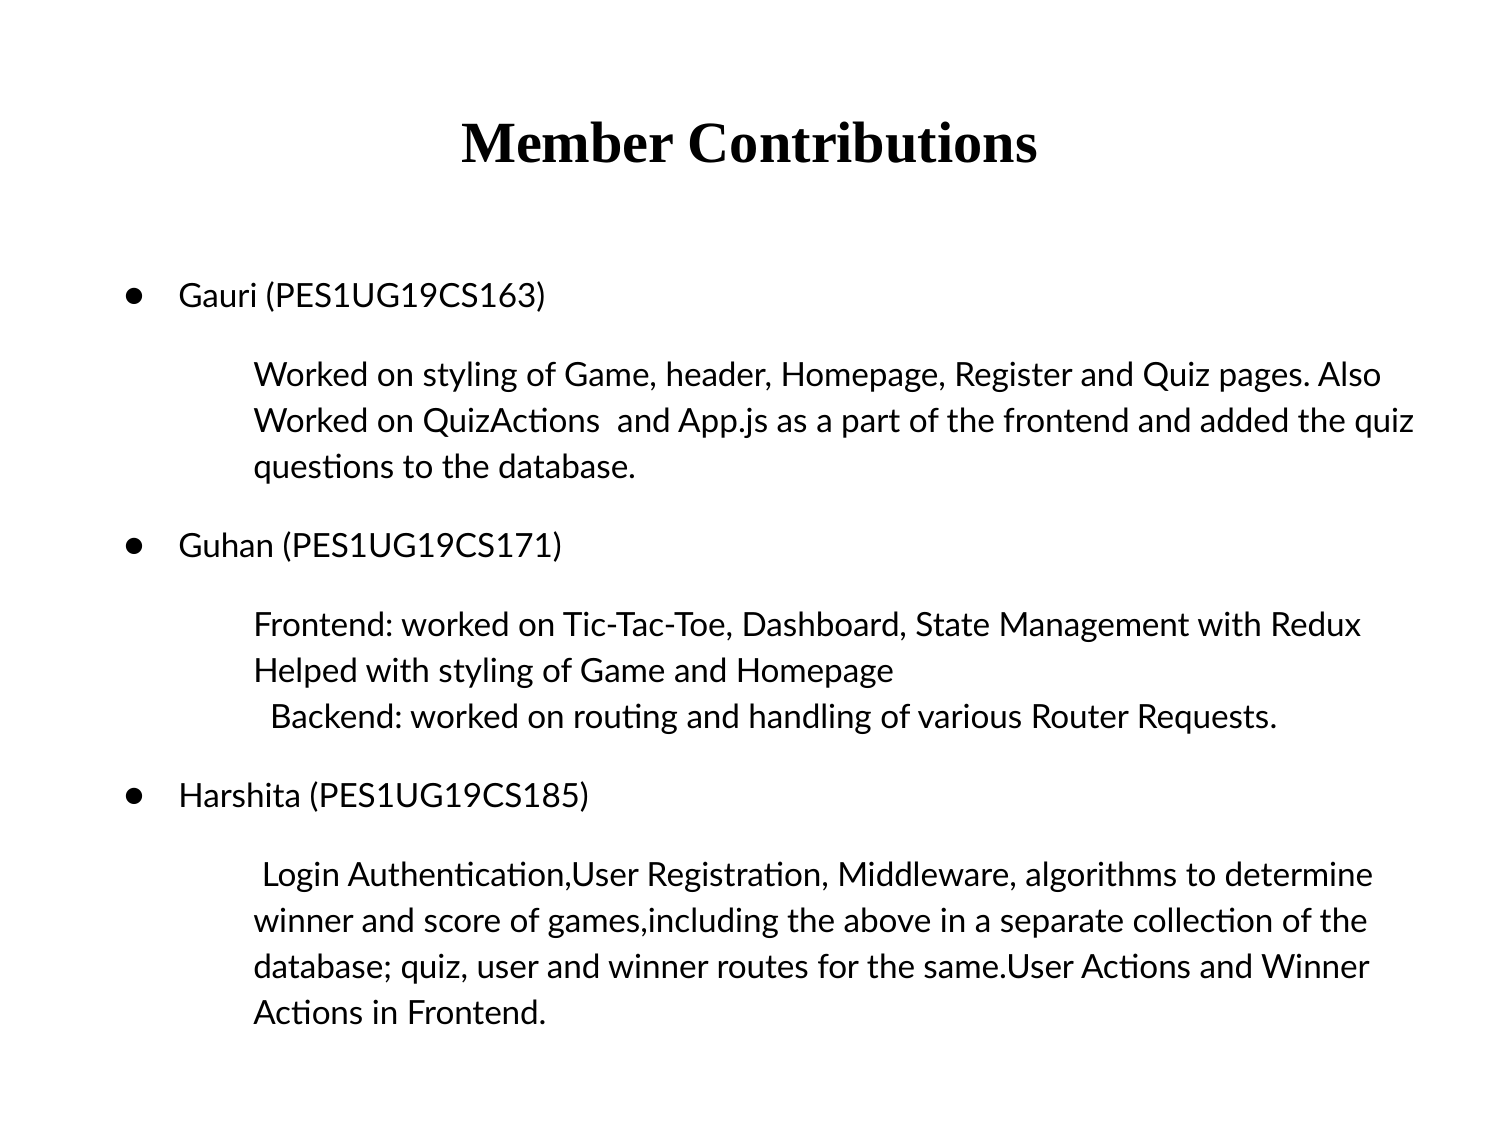

# Member Contributions
Gauri (PES1UG19CS163)
Worked on styling of Game, header, Homepage, Register and Quiz pages. Also Worked on QuizActions  and App.js as a part of the frontend and added the quiz questions to the database.
Guhan (PES1UG19CS171)
Frontend: worked on Tic-Tac-Toe, Dashboard, State Management with Redux Helped with styling of Game and Homepage                                                                 Backend: worked on routing and handling of various Router Requests.
Harshita (PES1UG19CS185)
 Login Authentication,User Registration, Middleware, algorithms to determine winner and score of games,including the above in a separate collection of the database; quiz, user and winner routes for the same.User Actions and Winner Actions in Frontend.